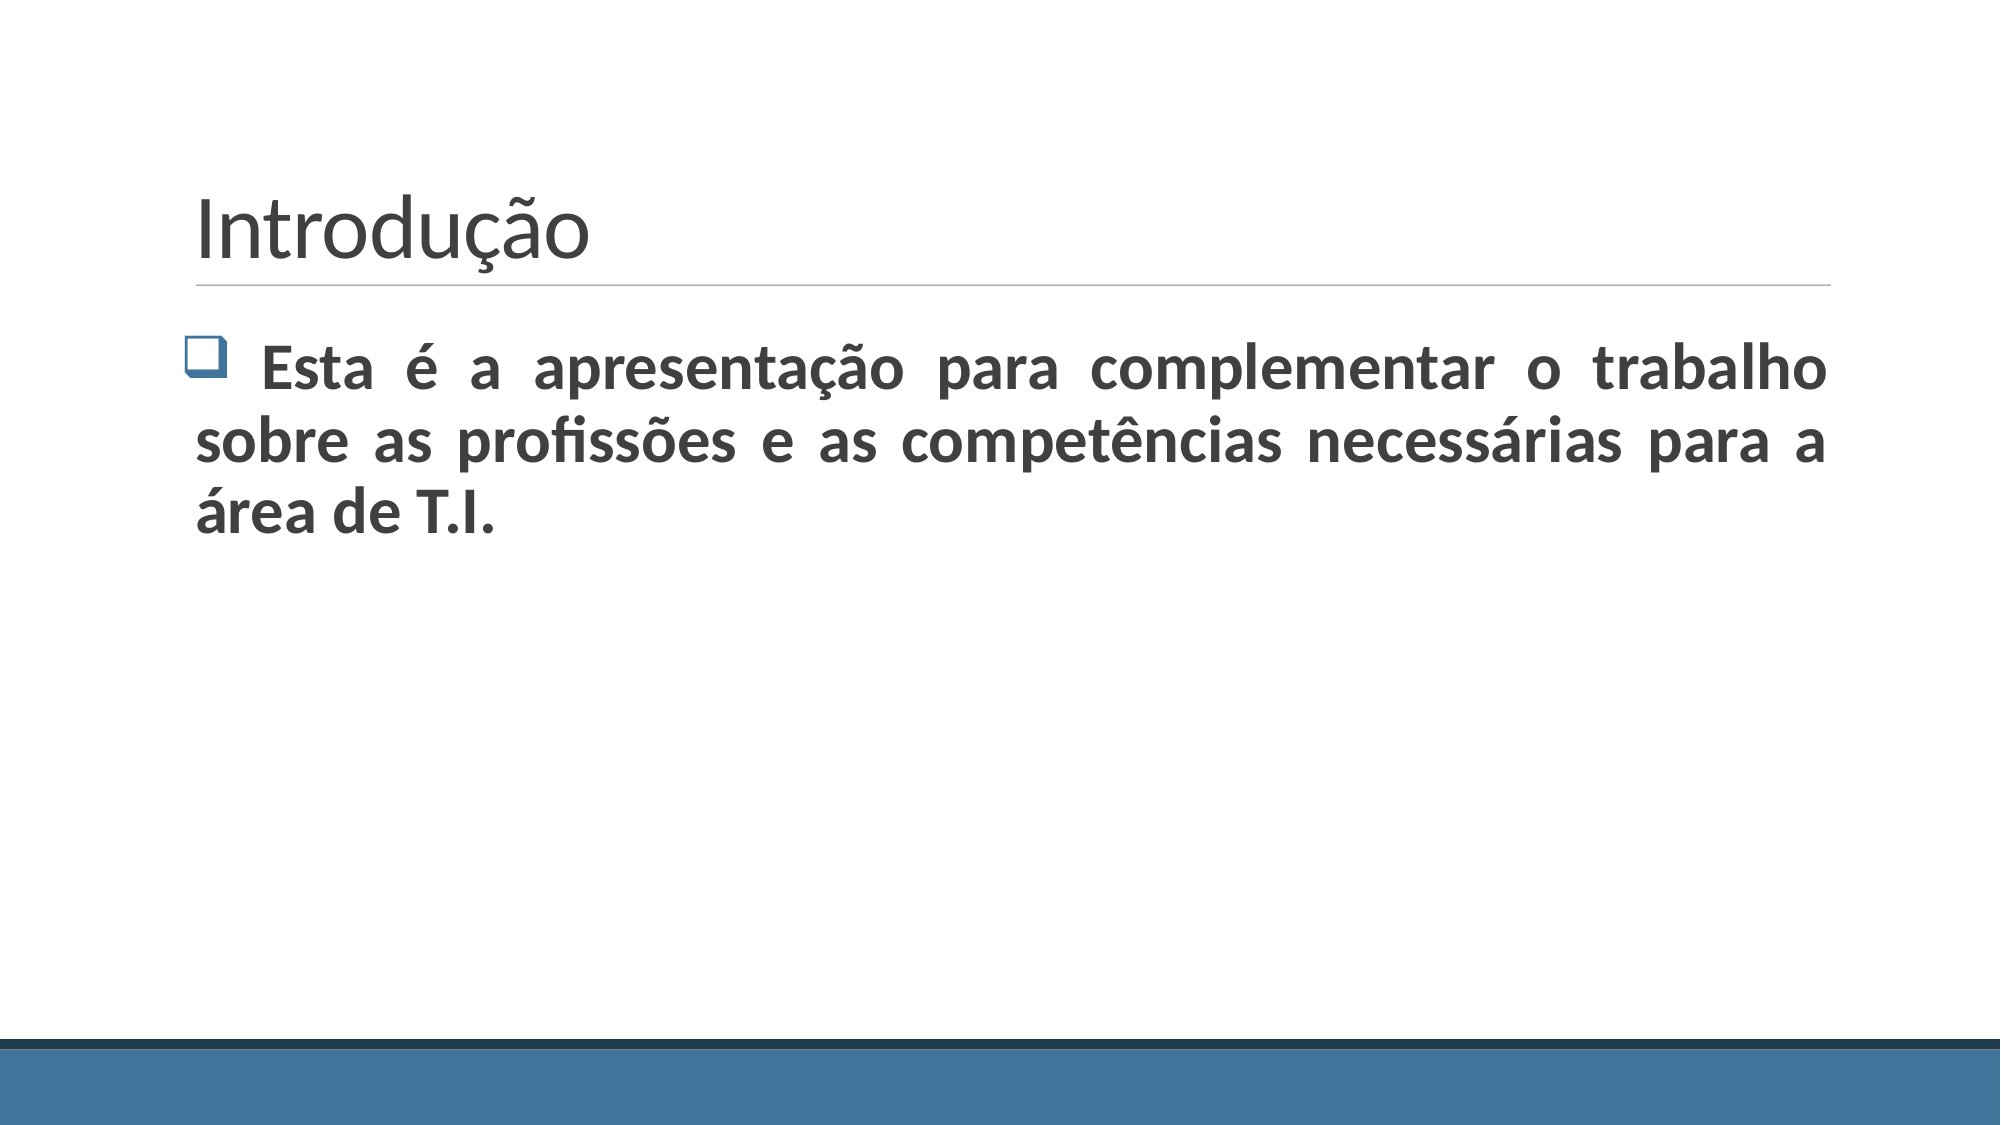

Introdução
 Esta é a apresentação para complementar o trabalho sobre as profissões e as competências necessárias para a área de T.I.